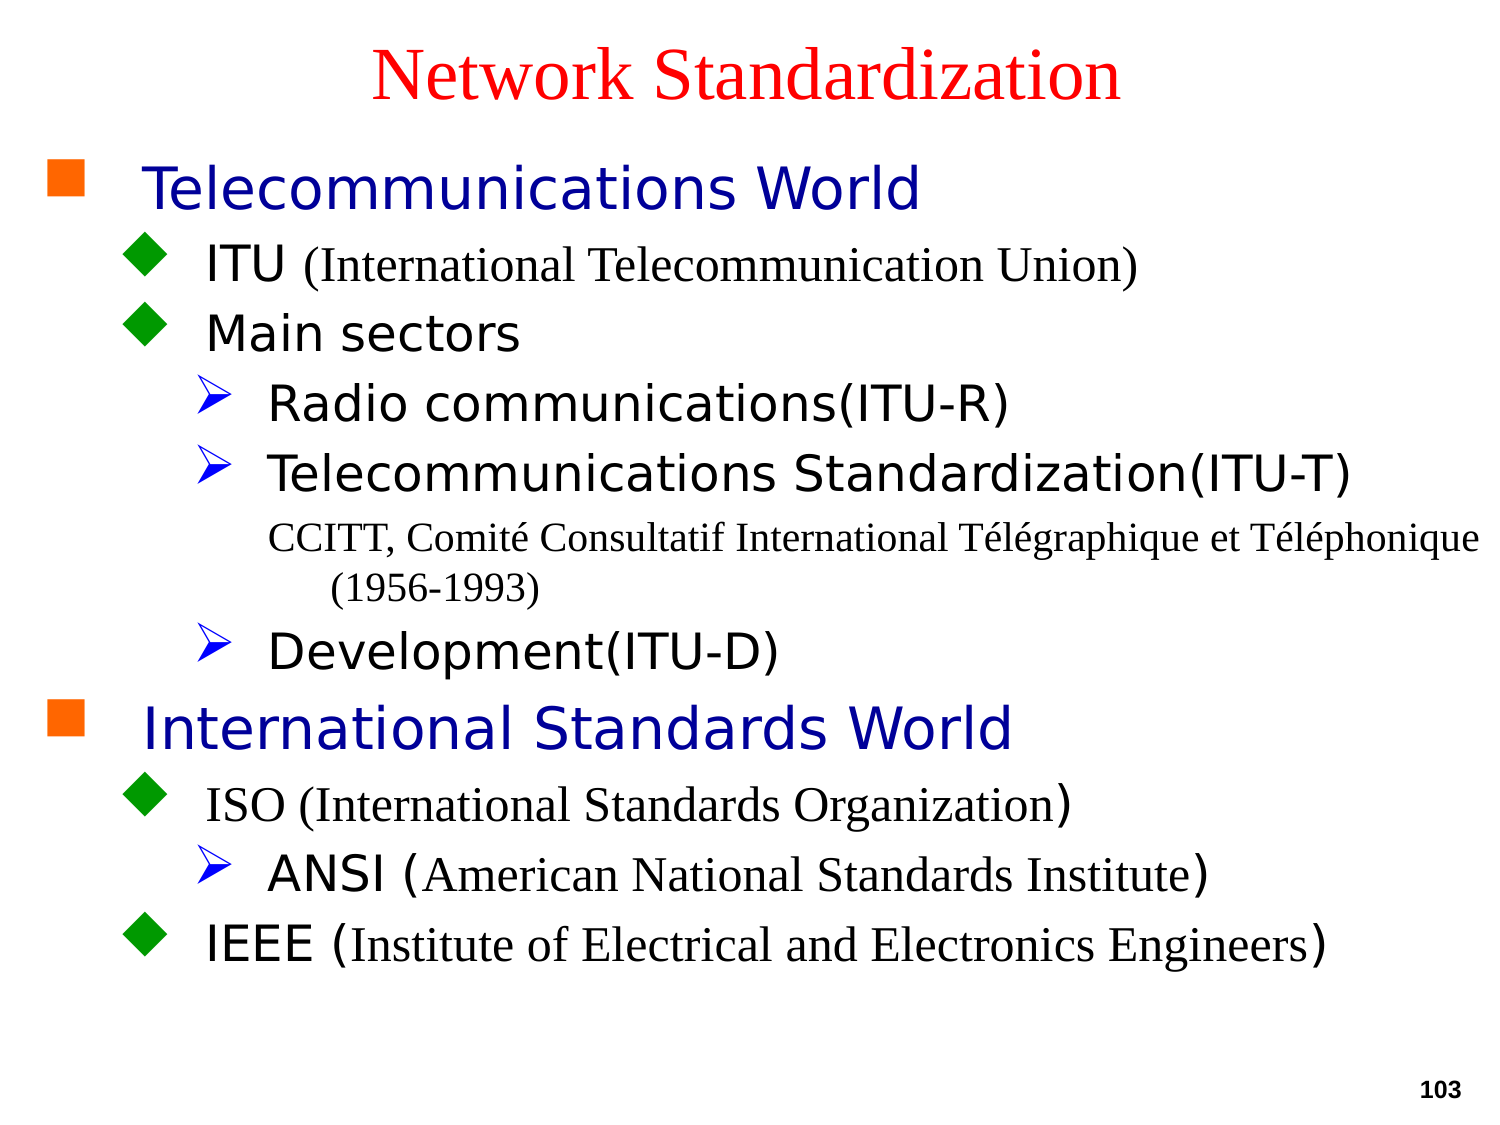

# Network Standardization
Telecommunications World
ITU (International Telecommunication Union)
Main sectors
Radio communications(ITU-R)
Telecommunications Standardization(ITU-T)
CCITT, Comité Consultatif International Télégraphique et Téléphonique (1956-1993)
Development(ITU-D)
International Standards World
ISO (International Standards Organization)
ANSI (American National Standards Institute)
IEEE (Institute of Electrical and Electronics Engineers)